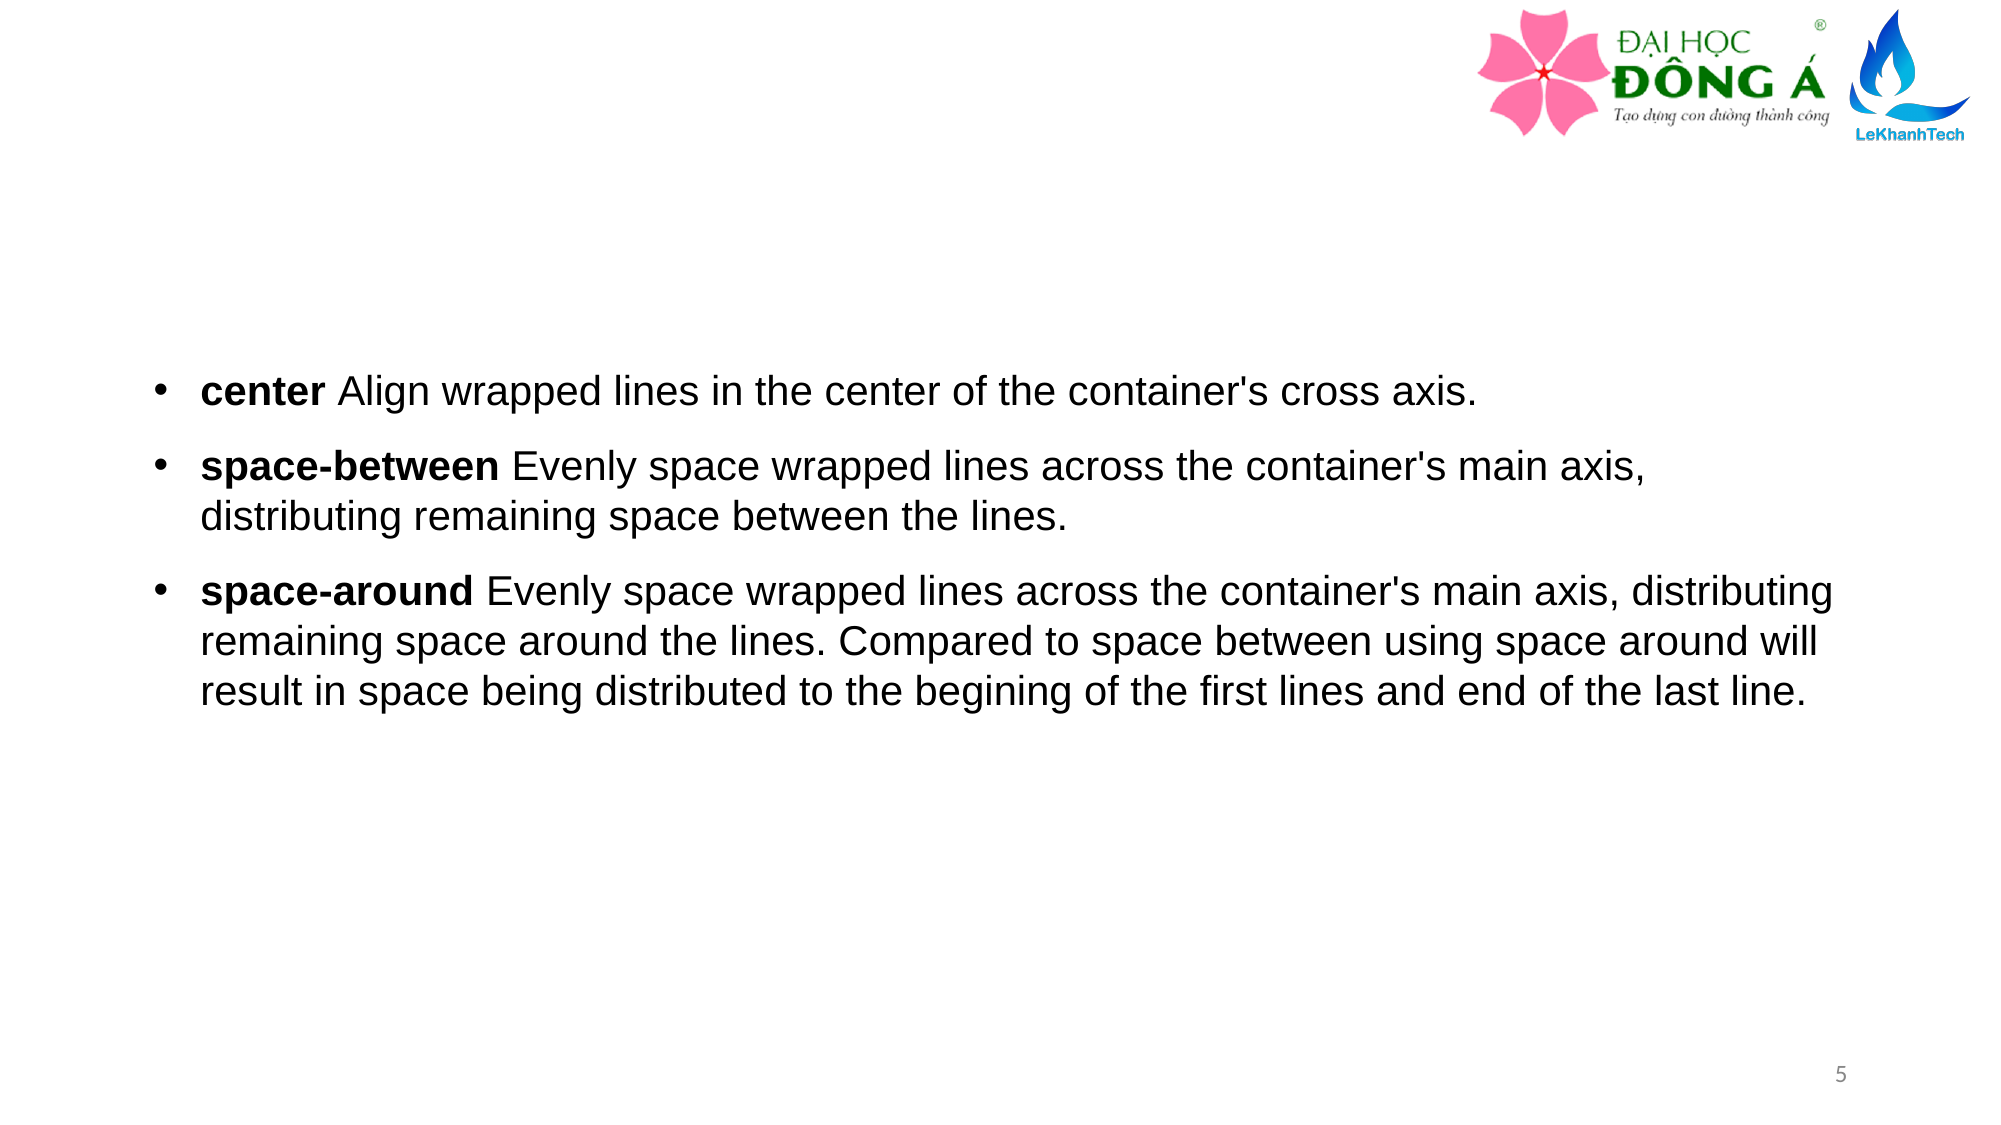

center Align wrapped lines in the center of the container's cross axis.
space-between Evenly space wrapped lines across the container's main axis, distributing remaining space between the lines.
space-around Evenly space wrapped lines across the container's main axis, distributing remaining space around the lines. Compared to space between using space around will result in space being distributed to the begining of the first lines and end of the last line.

5